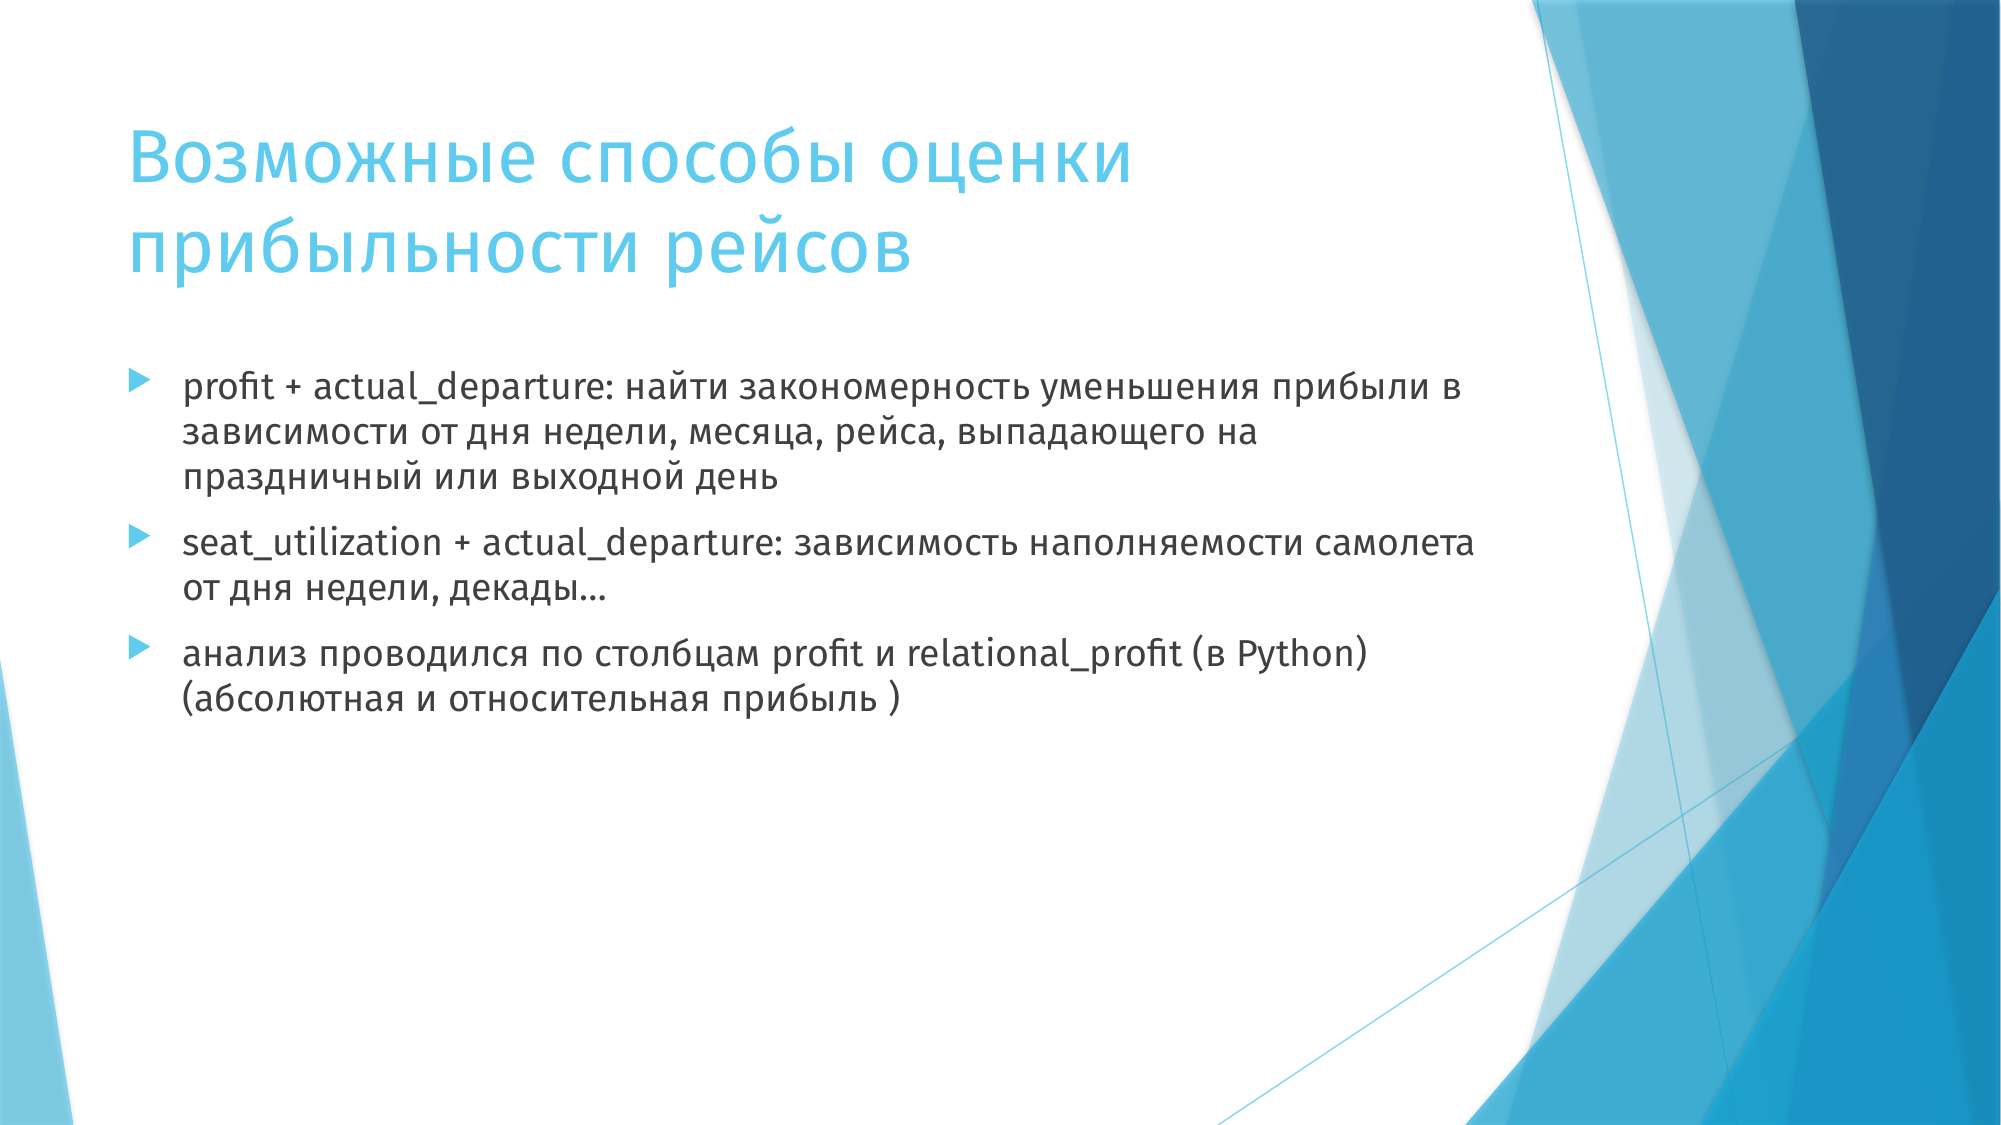

# Возможные способы оценки прибыльности рейсов
profit + actual_departure: найти закономерность уменьшения прибыли в зависимости от дня недели, месяца, рейса, выпадающего на праздничный или выходной день
seat_utilization + actual_departure: зависимость наполняемости самолета от дня недели, декады…
анализ проводился по столбцам profit и relational_profit (в Python) (абсолютная и относительная прибыль )